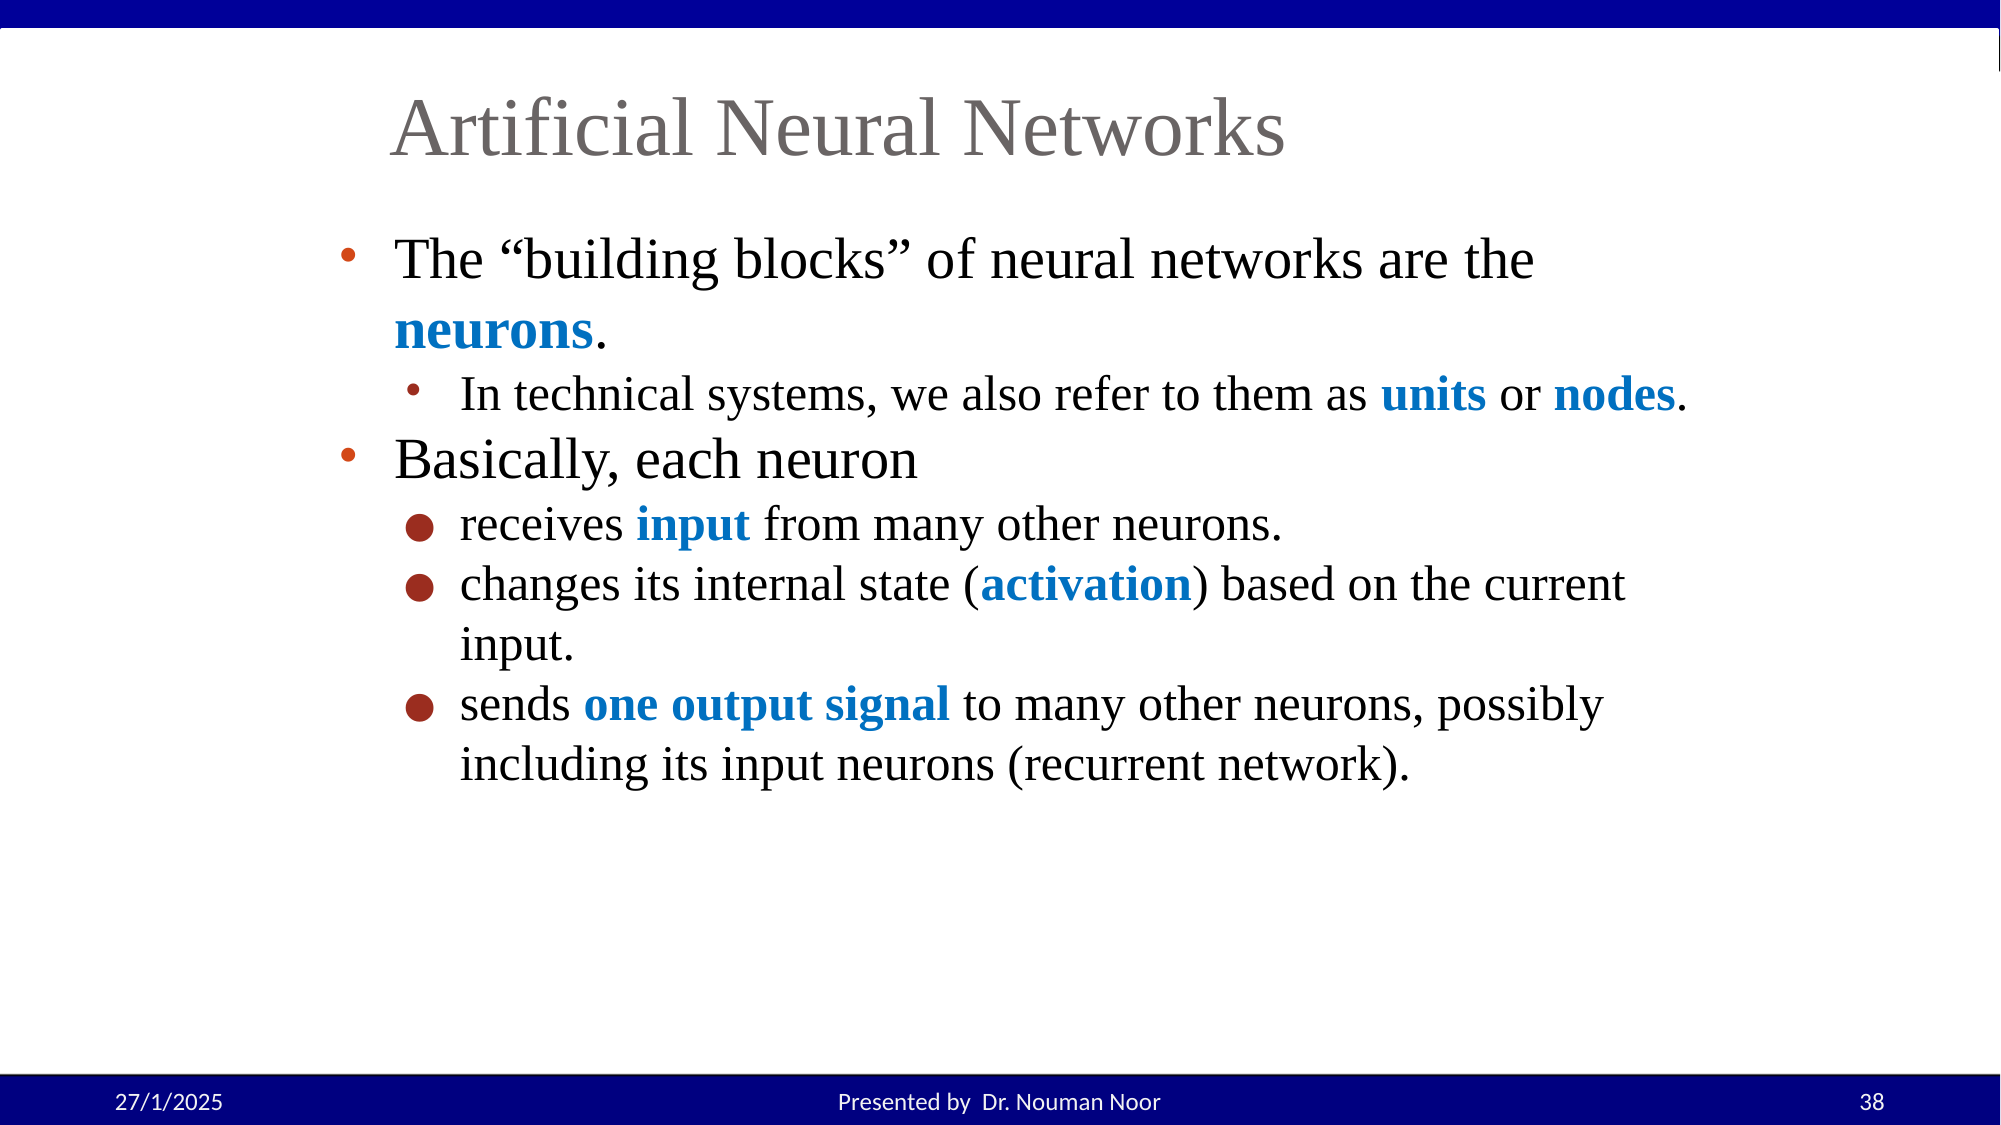

Artificial Neural Networks
The “building blocks” of neural networks are the neurons.
In technical systems, we also refer to them as units or nodes.
Basically, each neuron
receives input from many other neurons.
changes its internal state (activation) based on the current input.
sends one output signal to many other neurons, possibly including its input neurons (recurrent network).
27/1/2025
Presented by  Dr. Nouman Noor
38